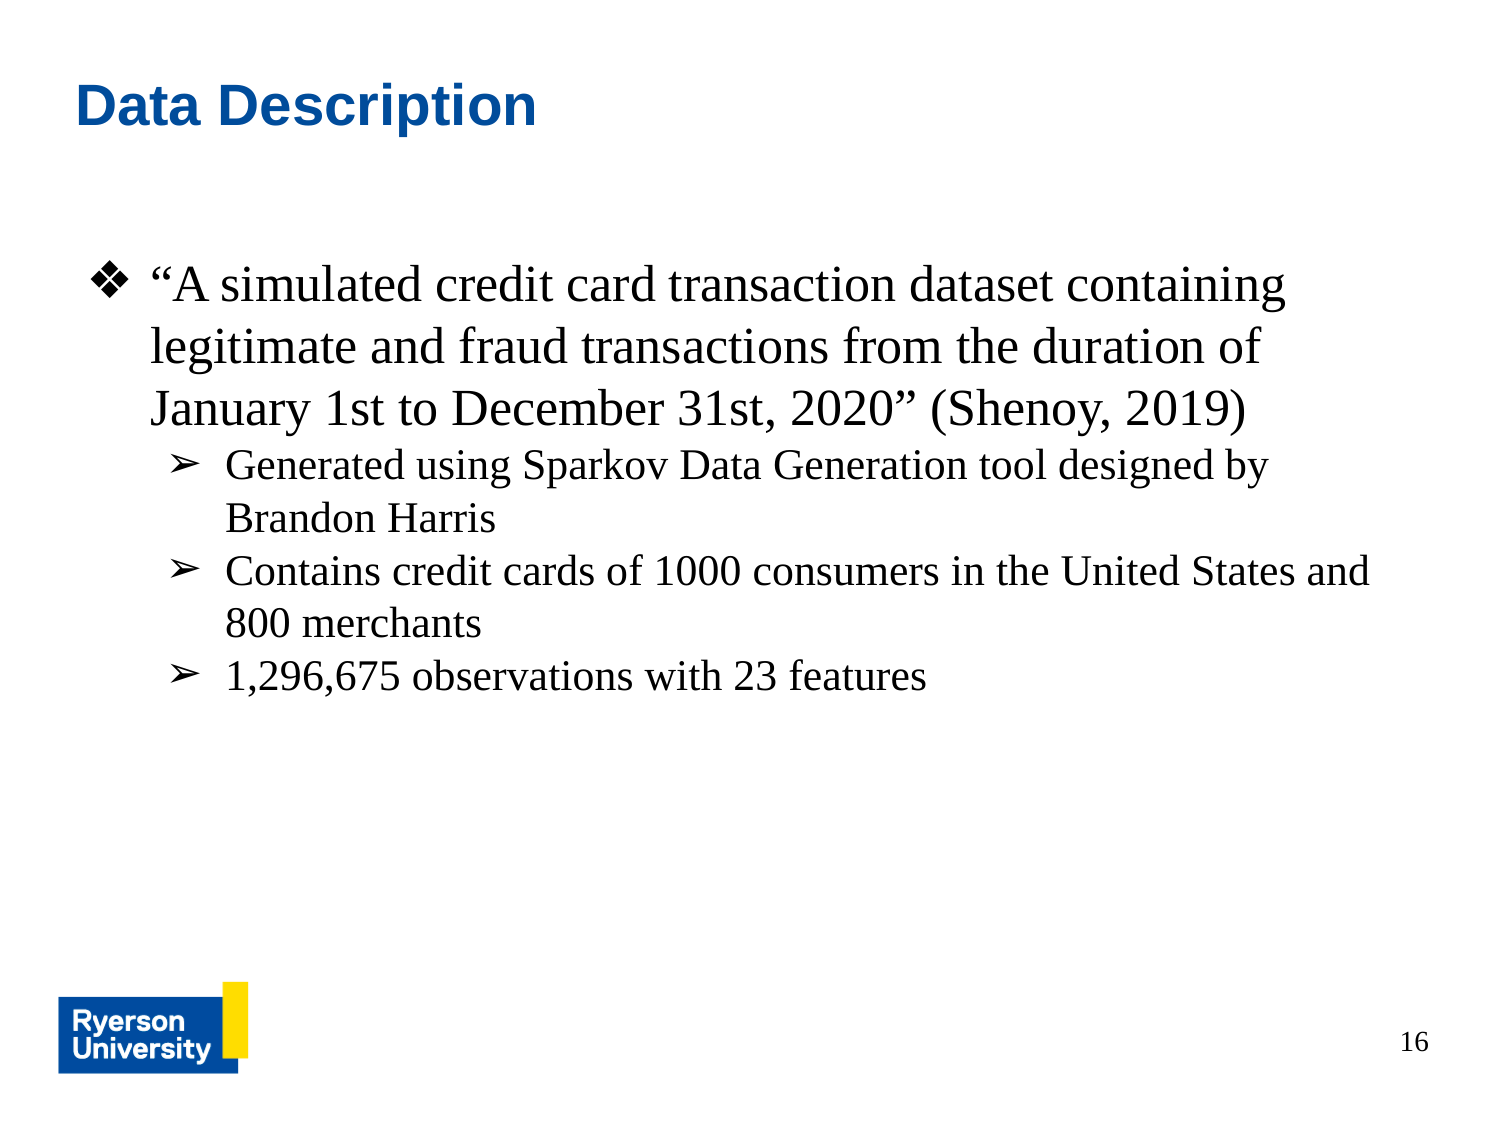

# Data Description
“A simulated credit card transaction dataset containing legitimate and fraud transactions from the duration of January 1st to December 31st, 2020” (Shenoy, 2019)
Generated using Sparkov Data Generation tool designed by Brandon Harris
Contains credit cards of 1000 consumers in the United States and 800 merchants
1,296,675 observations with 23 features
16